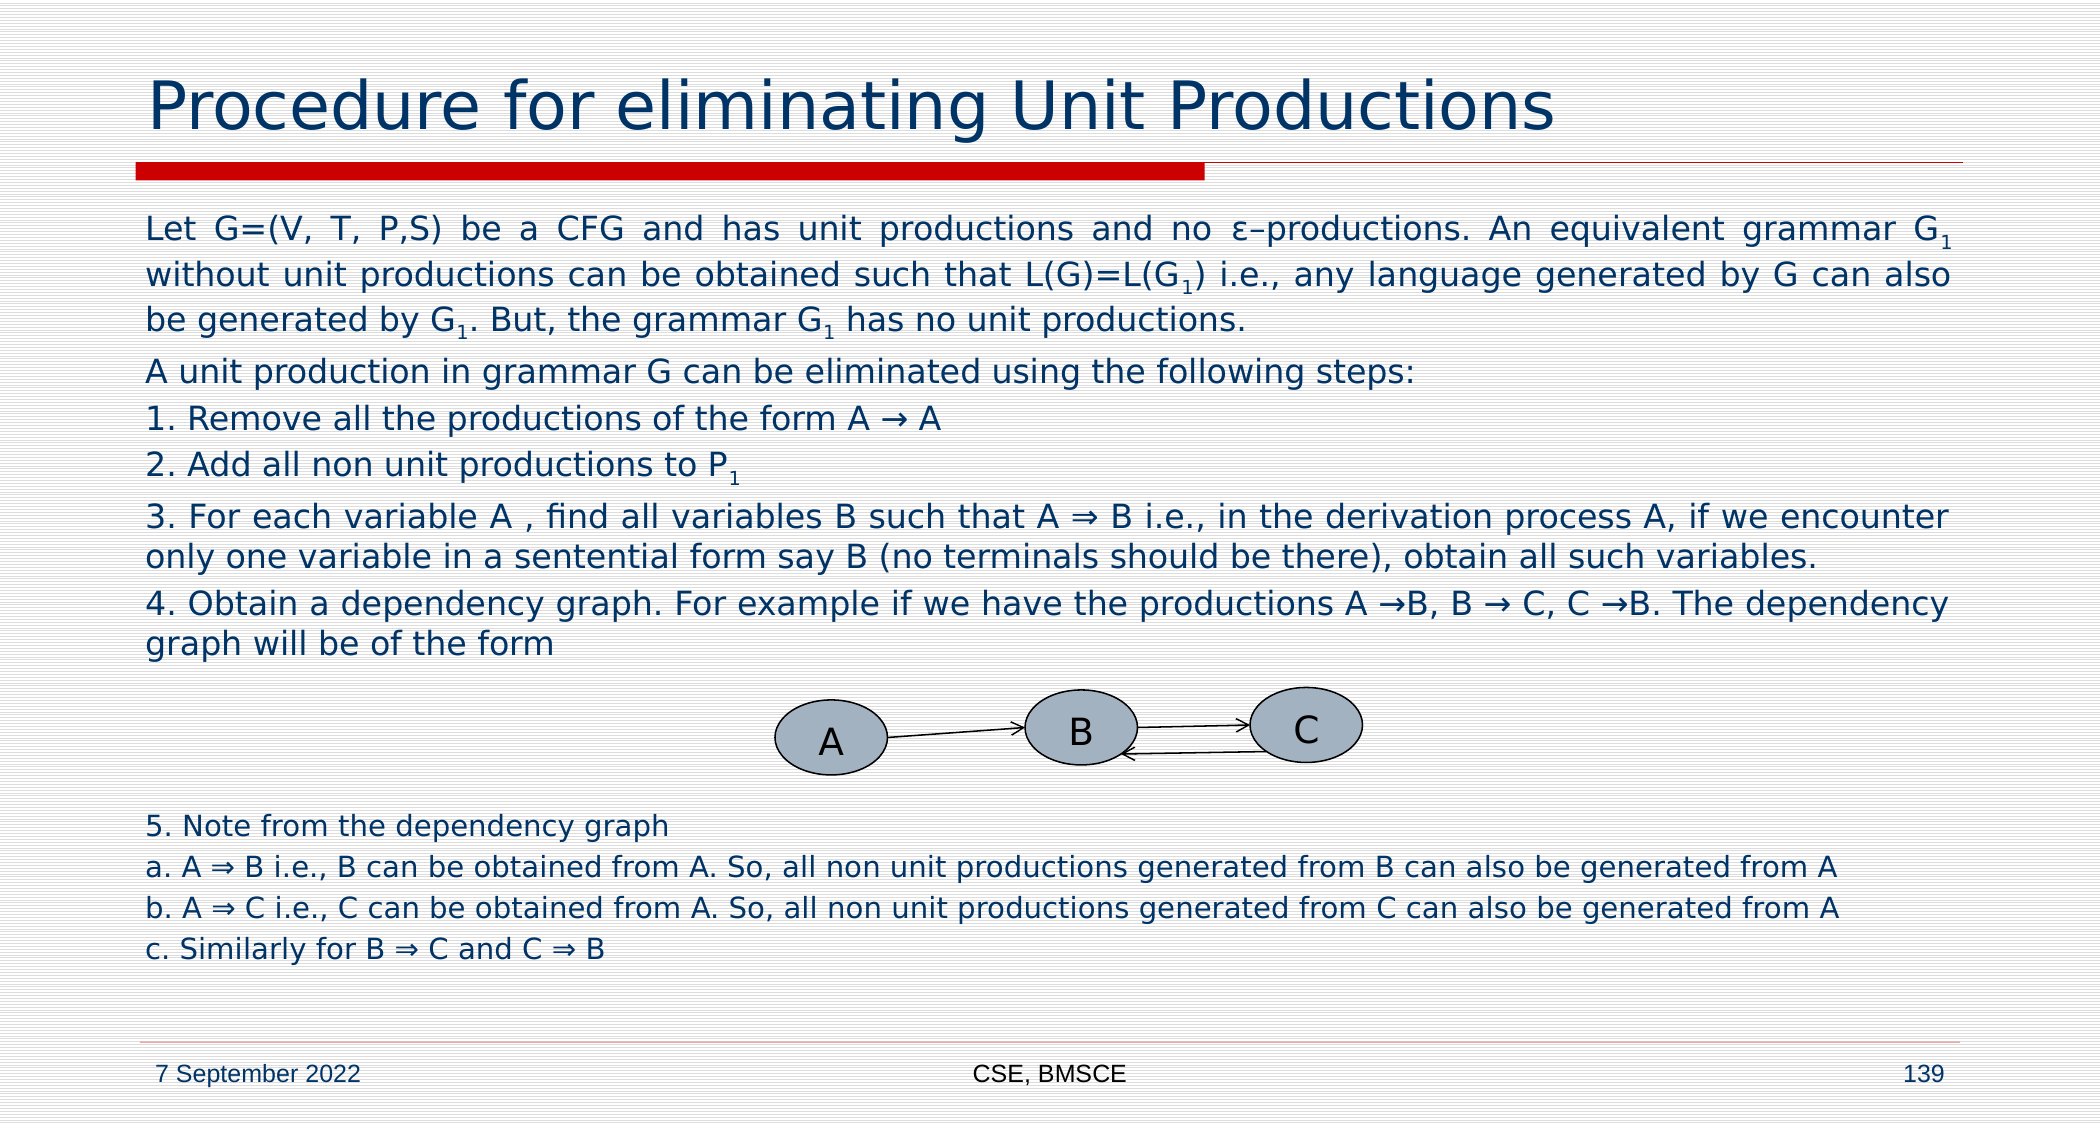

# Procedure for eliminating Unit Productions
Let G=(V, T, P,S) be a CFG and has unit productions and no ε–productions. An equivalent grammar G1 without unit productions can be obtained such that L(G)=L(G1) i.e., any language generated by G can also be generated by G1. But, the grammar G1 has no unit productions.
A unit production in grammar G can be eliminated using the following steps:
1. Remove all the productions of the form A → A
2. Add all non unit productions to P1
3. For each variable A , find all variables B such that A ⇒ B i.e., in the derivation process A, if we encounter only one variable in a sentential form say B (no terminals should be there), obtain all such variables.
4. Obtain a dependency graph. For example if we have the productions A →B, B → C, C →B. The dependency graph will be of the form

5. Note from the dependency graph
a. A ⇒ B i.e., B can be obtained from A. So, all non unit productions generated from B can also be generated from A
b. A ⇒ C i.e., C can be obtained from A. So, all non unit productions generated from C can also be generated from A
c. Similarly for B ⇒ C and C ⇒ B

 C
 B
 A
CSE, BMSCE
139
7 September 2022